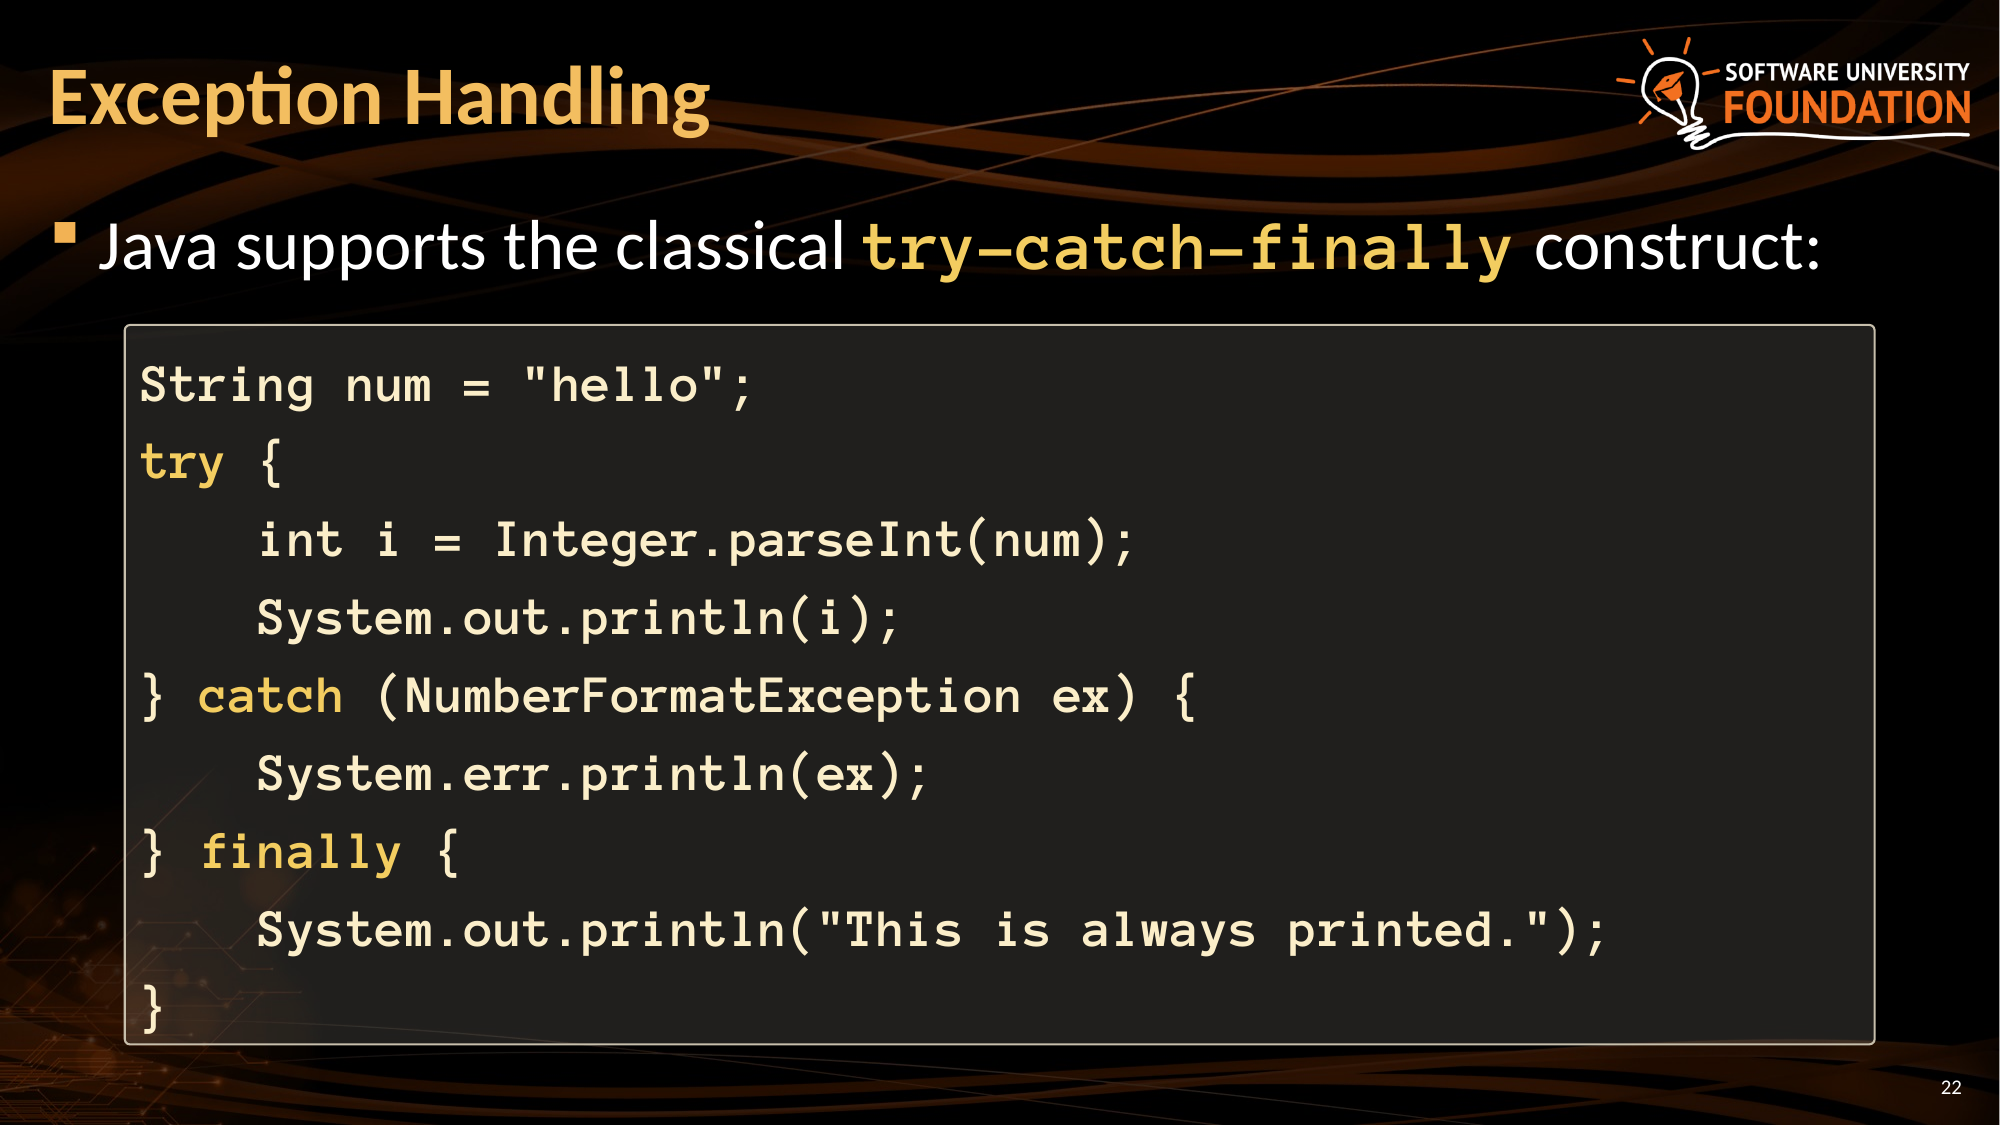

# Exception Handling
Java supports the classical try-catch-finally construct:
String num = "hello";
try {
    int i = Integer.parseInt(num);
    System.out.println(i);
} catch (NumberFormatException ex) {
    System.err.println(ex);
} finally {
    System.out.println("This is always printed.");
}
22